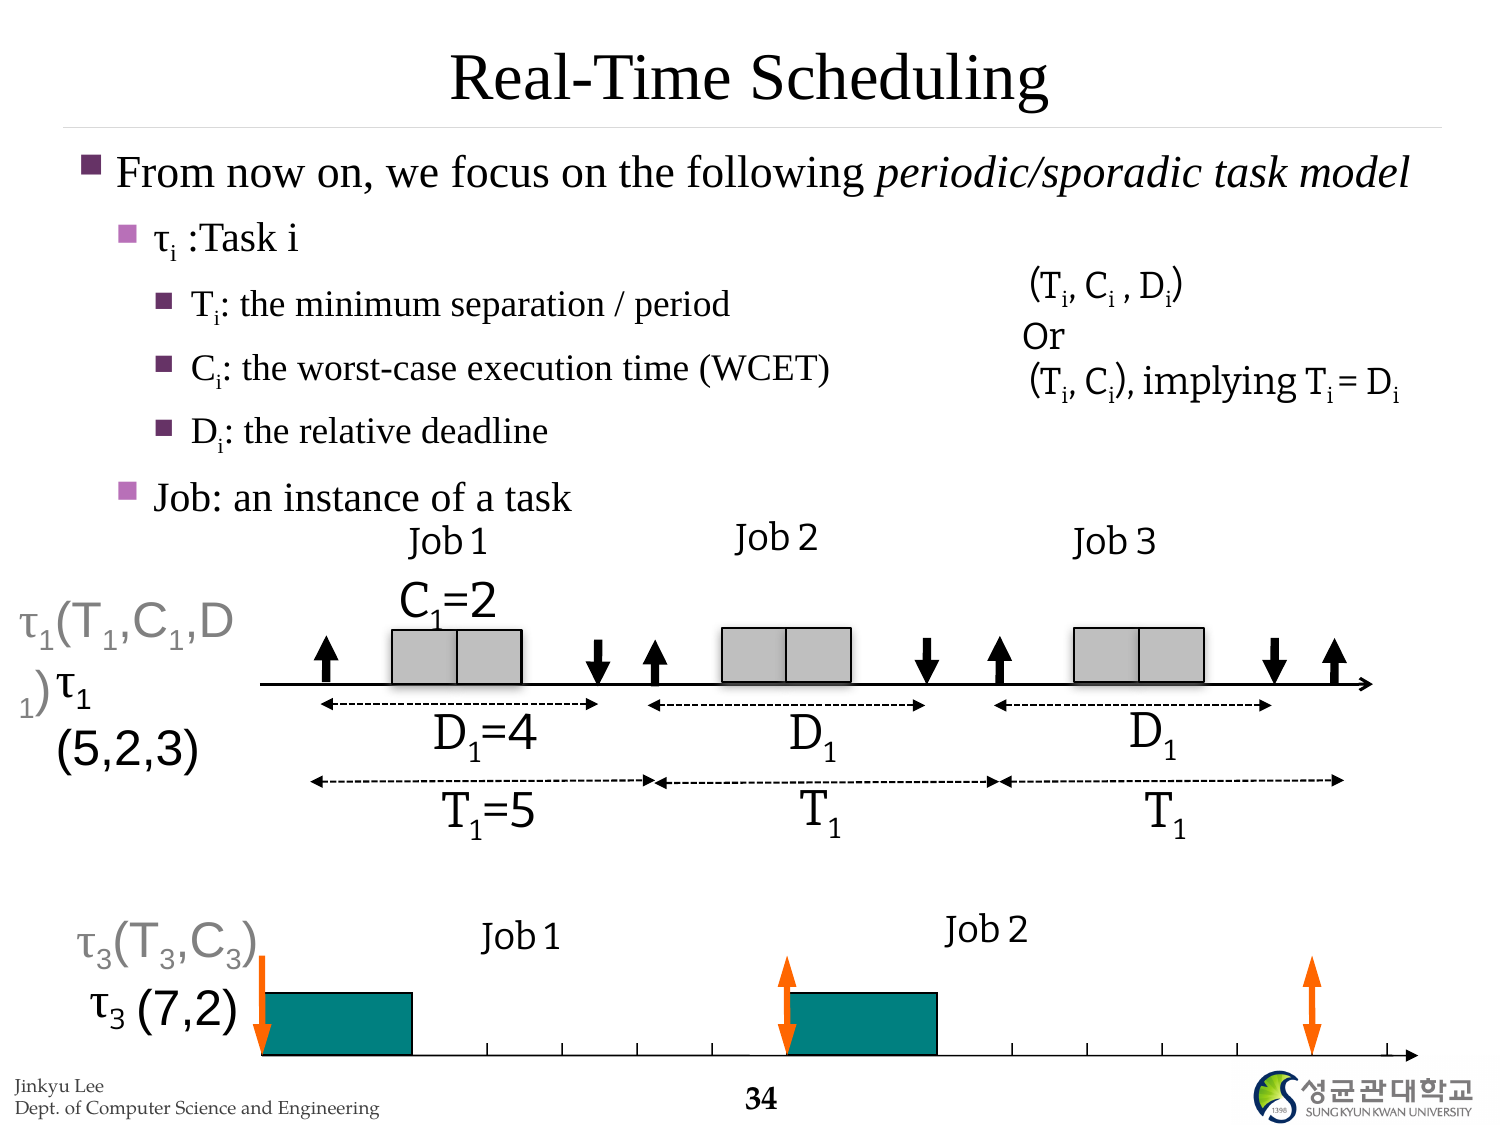

# Real-Time Scheduling
From now on, we focus on the following periodic/sporadic task model
τi :Task i
Ti: the minimum separation / period
Ci: the worst-case execution time (WCET)
Di: the relative deadline
Job: an instance of a task

 (Ti, Ci , Di)
     Or
 (Ti, Ci), implying Ti = Di
 Job 2
Job 1
Job 3
C1=2
τ1(T1,C1,D1)

τ1 (5,2,3)
D1
D1=4
D1
T1
T1
T1=5
 Job 2
τ3(T3,C3)
Job 1

τ3
(7,2)